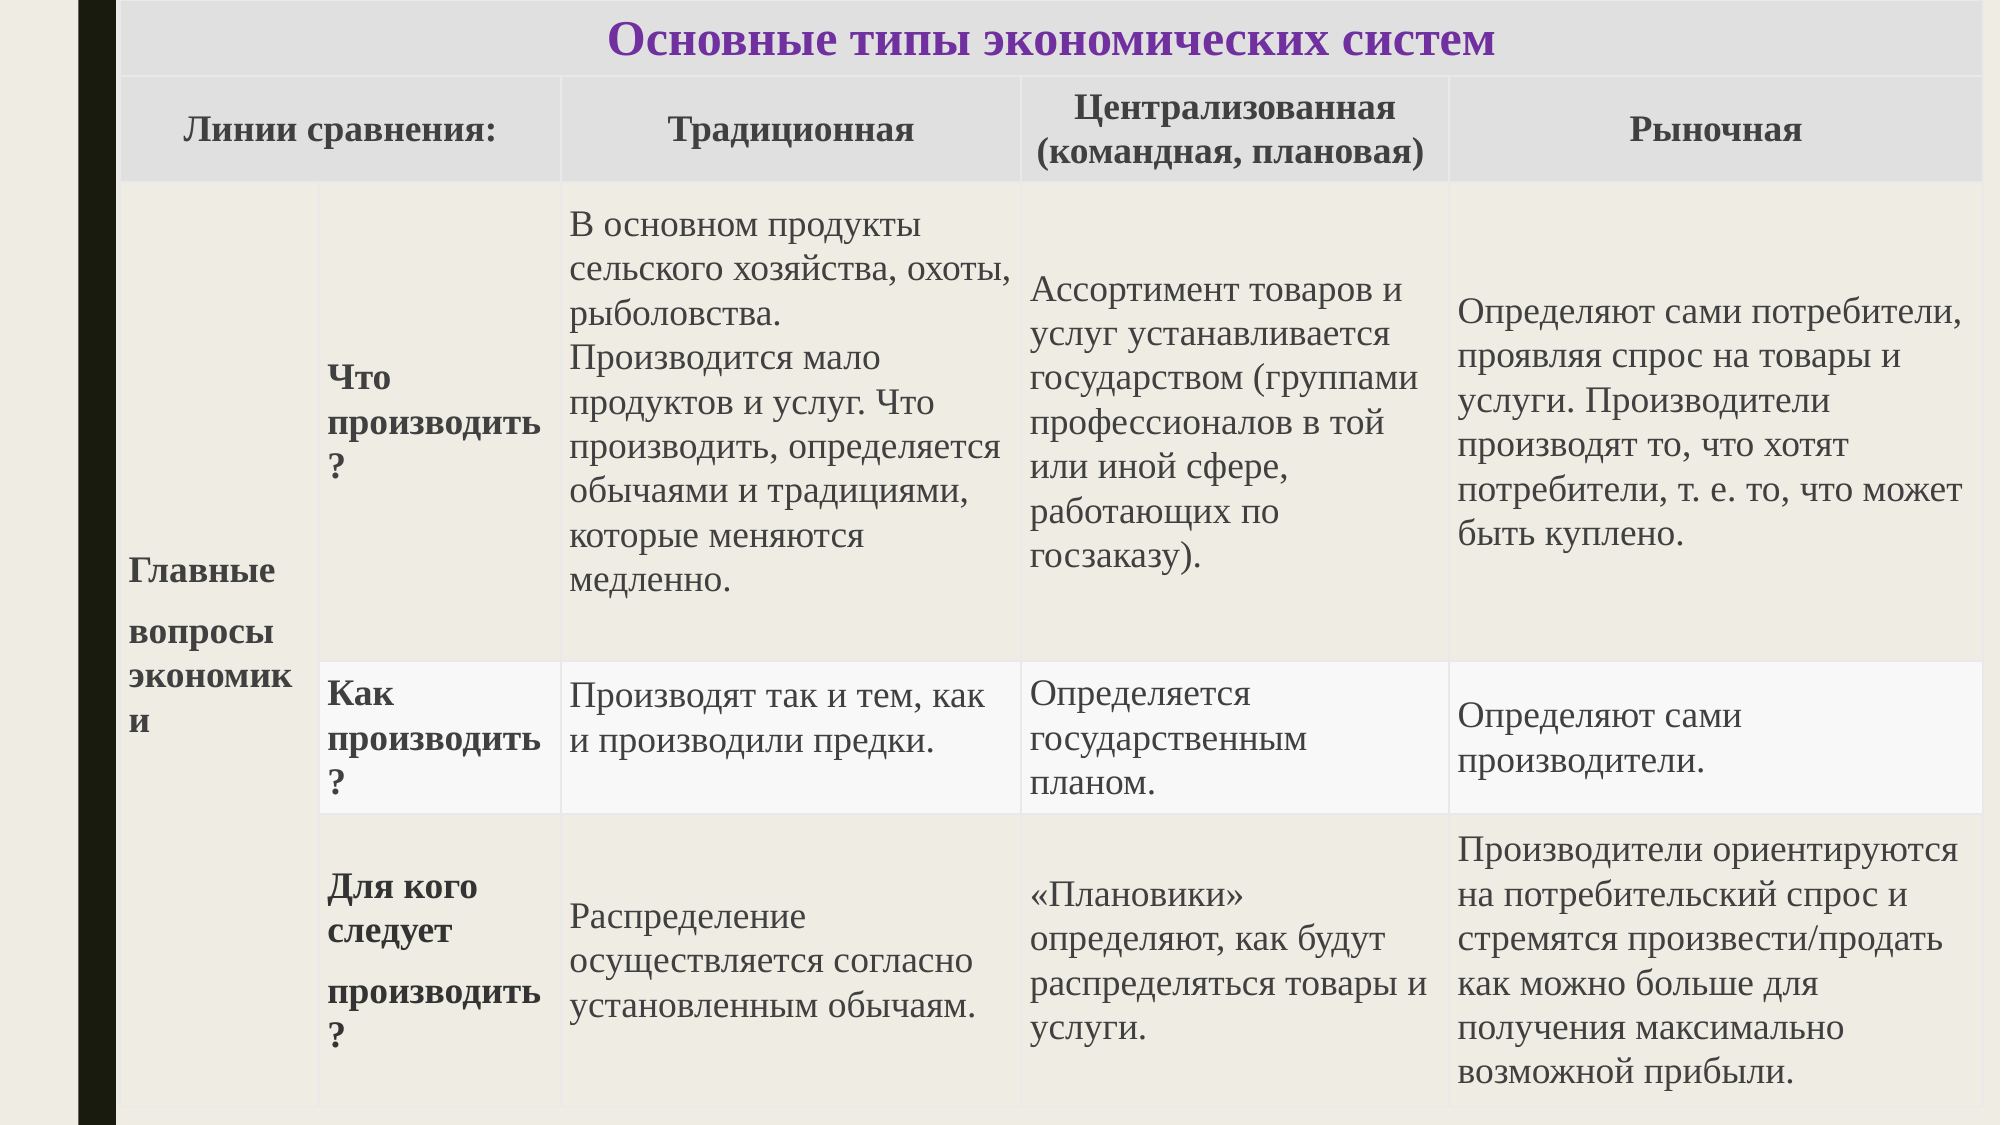

| Основные типы экономических систем |  |  |  |  |
| --- | --- | --- | --- | --- |
| Линии сравнения: |  | Традиционная | Централизованная (командная, плановая) | Рыночная |
| Главные  вопросы экономики | Что производить? | В основном продукты сельского хозяйства, охоты, рыболовства. Производится мало продуктов и услуг. Что производить, определяется обычаями и традициями, которые меняются медленно. | Ассортимент товаров и услуг устанавливается государством (группами профессионалов в той или иной сфере, работающих по госзаказу). | Определяют сами потребители, проявляя спрос на товары и услуги. Производители производят то, что хотят потребители, т. е. то, что может быть куплено. |
|  | Как производить? | Производят так и тем, как и производили предки. | Определяется государственным планом. | Определяют сами производители. |
|  | Для кого следует  производить? | Распределение осуществляется согласно установленным обычаям. | «Плановики» определяют, как будут распределяться товары и услуги. | Производители ориентируются на потребительский спрос и стремятся произвести/продать как можно больше для получения максимально возможной прибыли. |